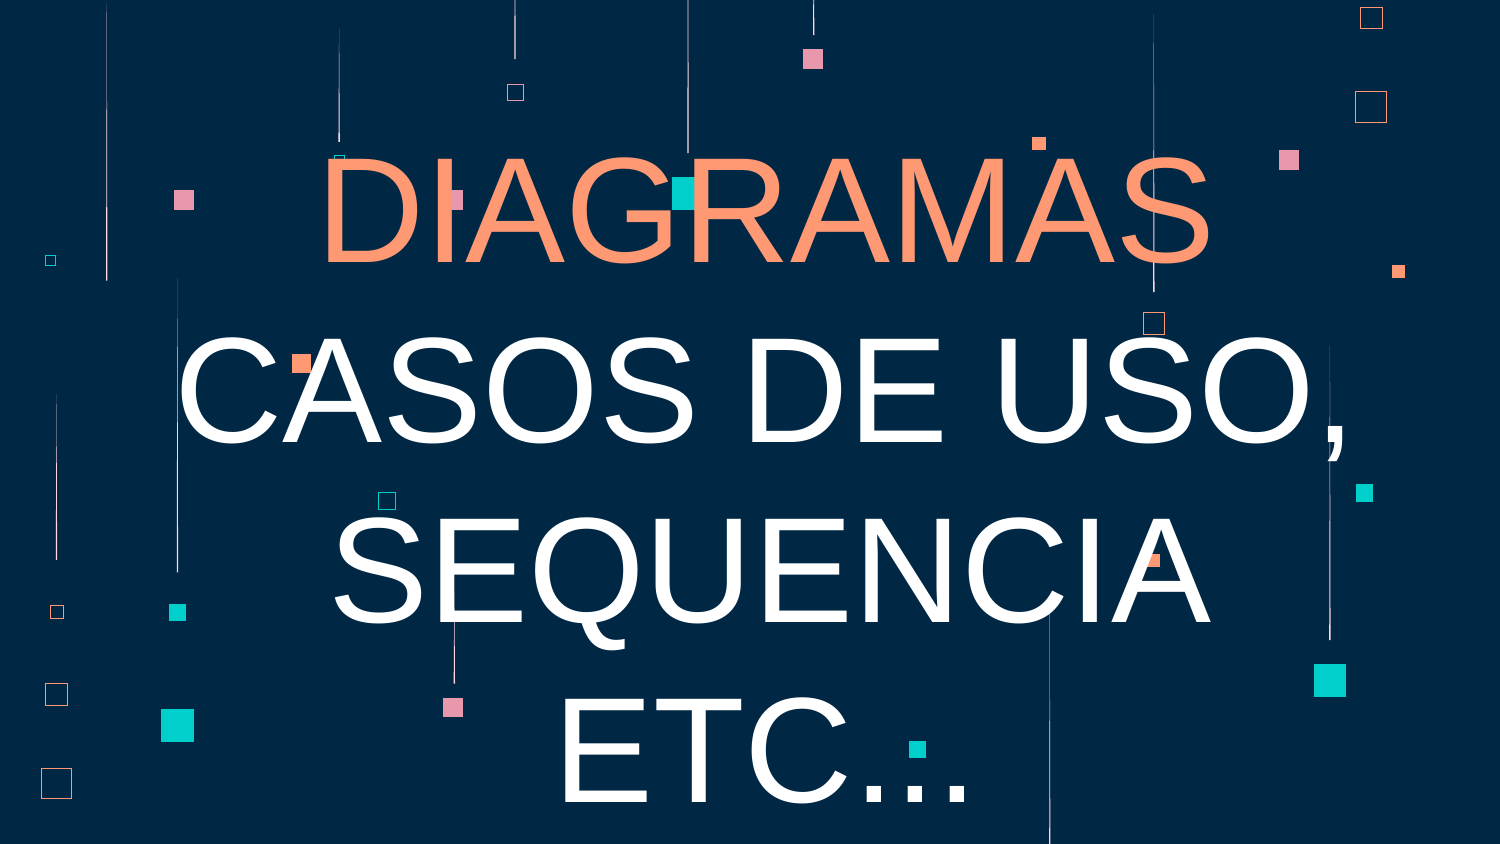

# DIAGRAMAS CASOS DE USO, SEQUENCIA ETC...